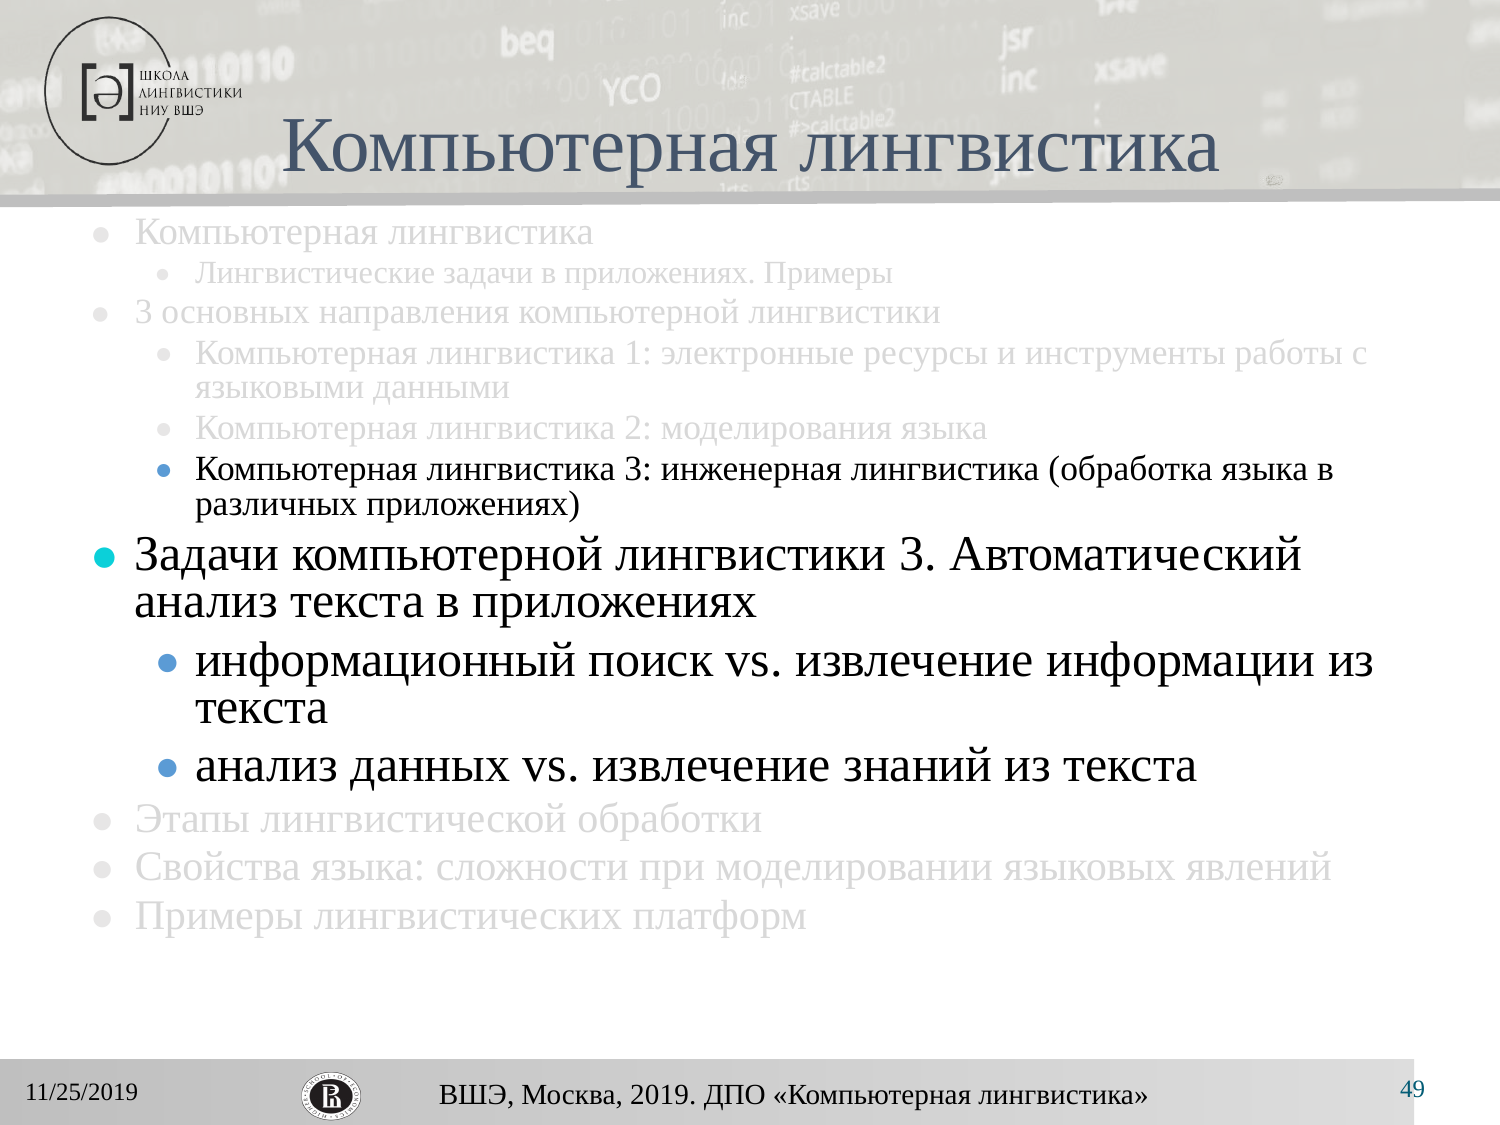

# Компьютерная лингвистика
Компьютерная лингвистика
Лингвистические задачи в приложениях. Примеры
3 основных направления компьютерной лингвистики
Компьютерная лингвистика 1: электронные ресурсы и инструменты работы с языковыми данными
Компьютерная лингвистика 2: моделирования языка
Компьютерная лингвистика 3: инженерная лингвистика (обработка языка в различных приложениях)
Задачи компьютерной лингвистики 3. Автоматический анализ текста в приложениях
информационный поиск vs. извлечение информации из текста
анализ данных vs. извлечение знаний из текста
Этапы лингвистической обработки
Свойства языка: сложности при моделировании языковых явлений
Примеры лингвистических платформ

49
11/25/2019